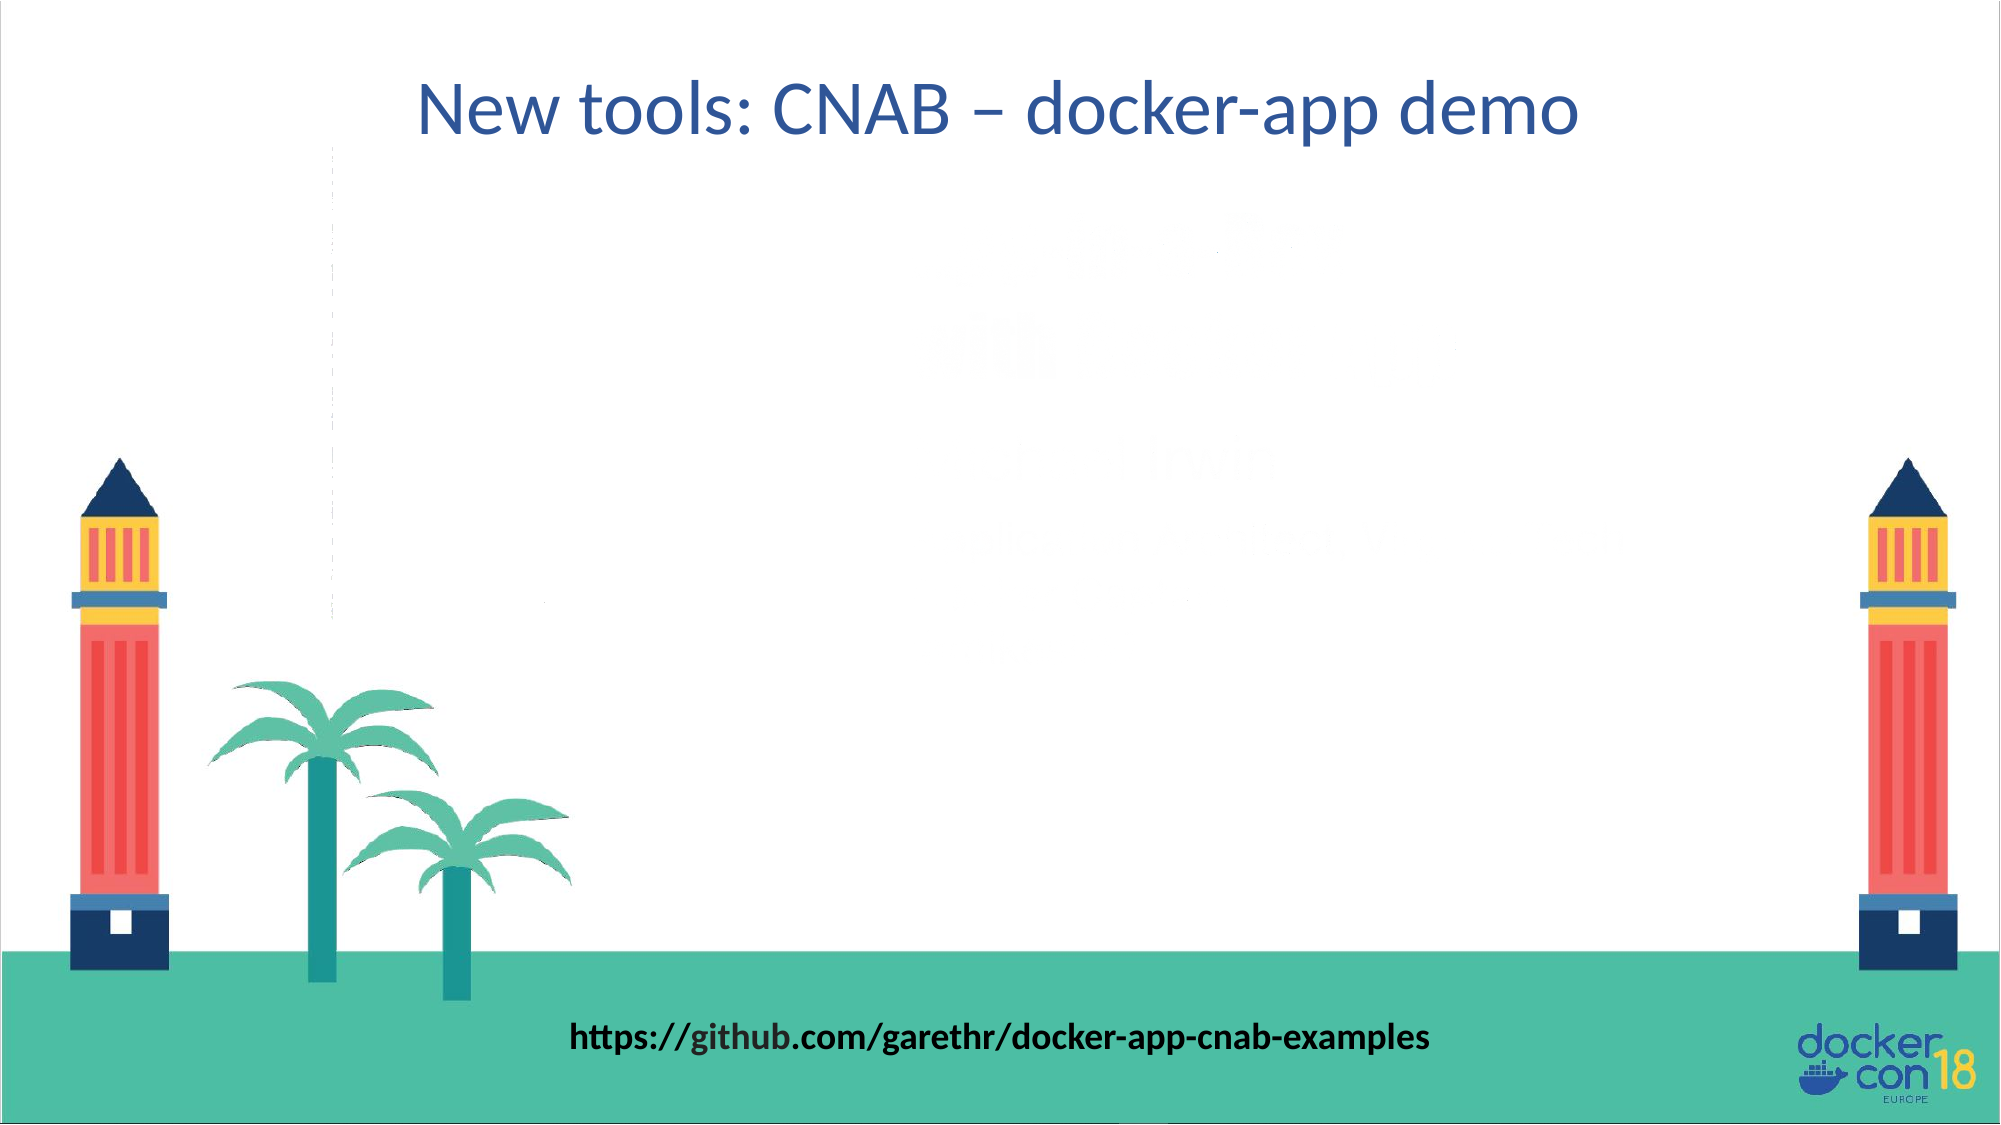

New tools: CNAB – docker-app demo

https://github.com/garethr/docker-app-cnab-examples